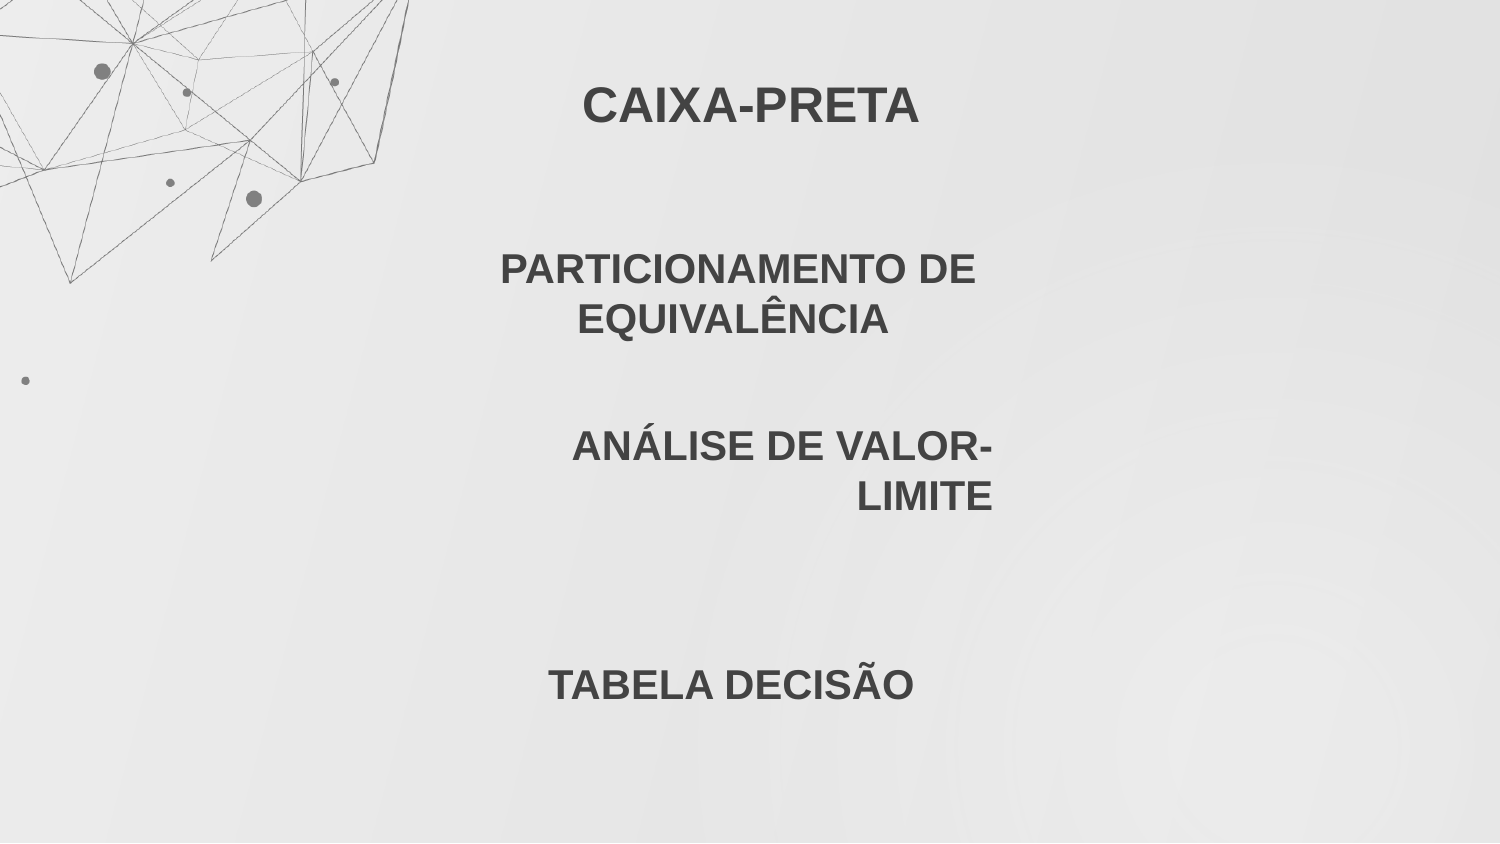

CAIXA-PRETA
# PARTICIONAMENTO DE EQUIVALÊNCIA
ANÁLISE DE VALOR-LIMITE
TABELA DECISÃO